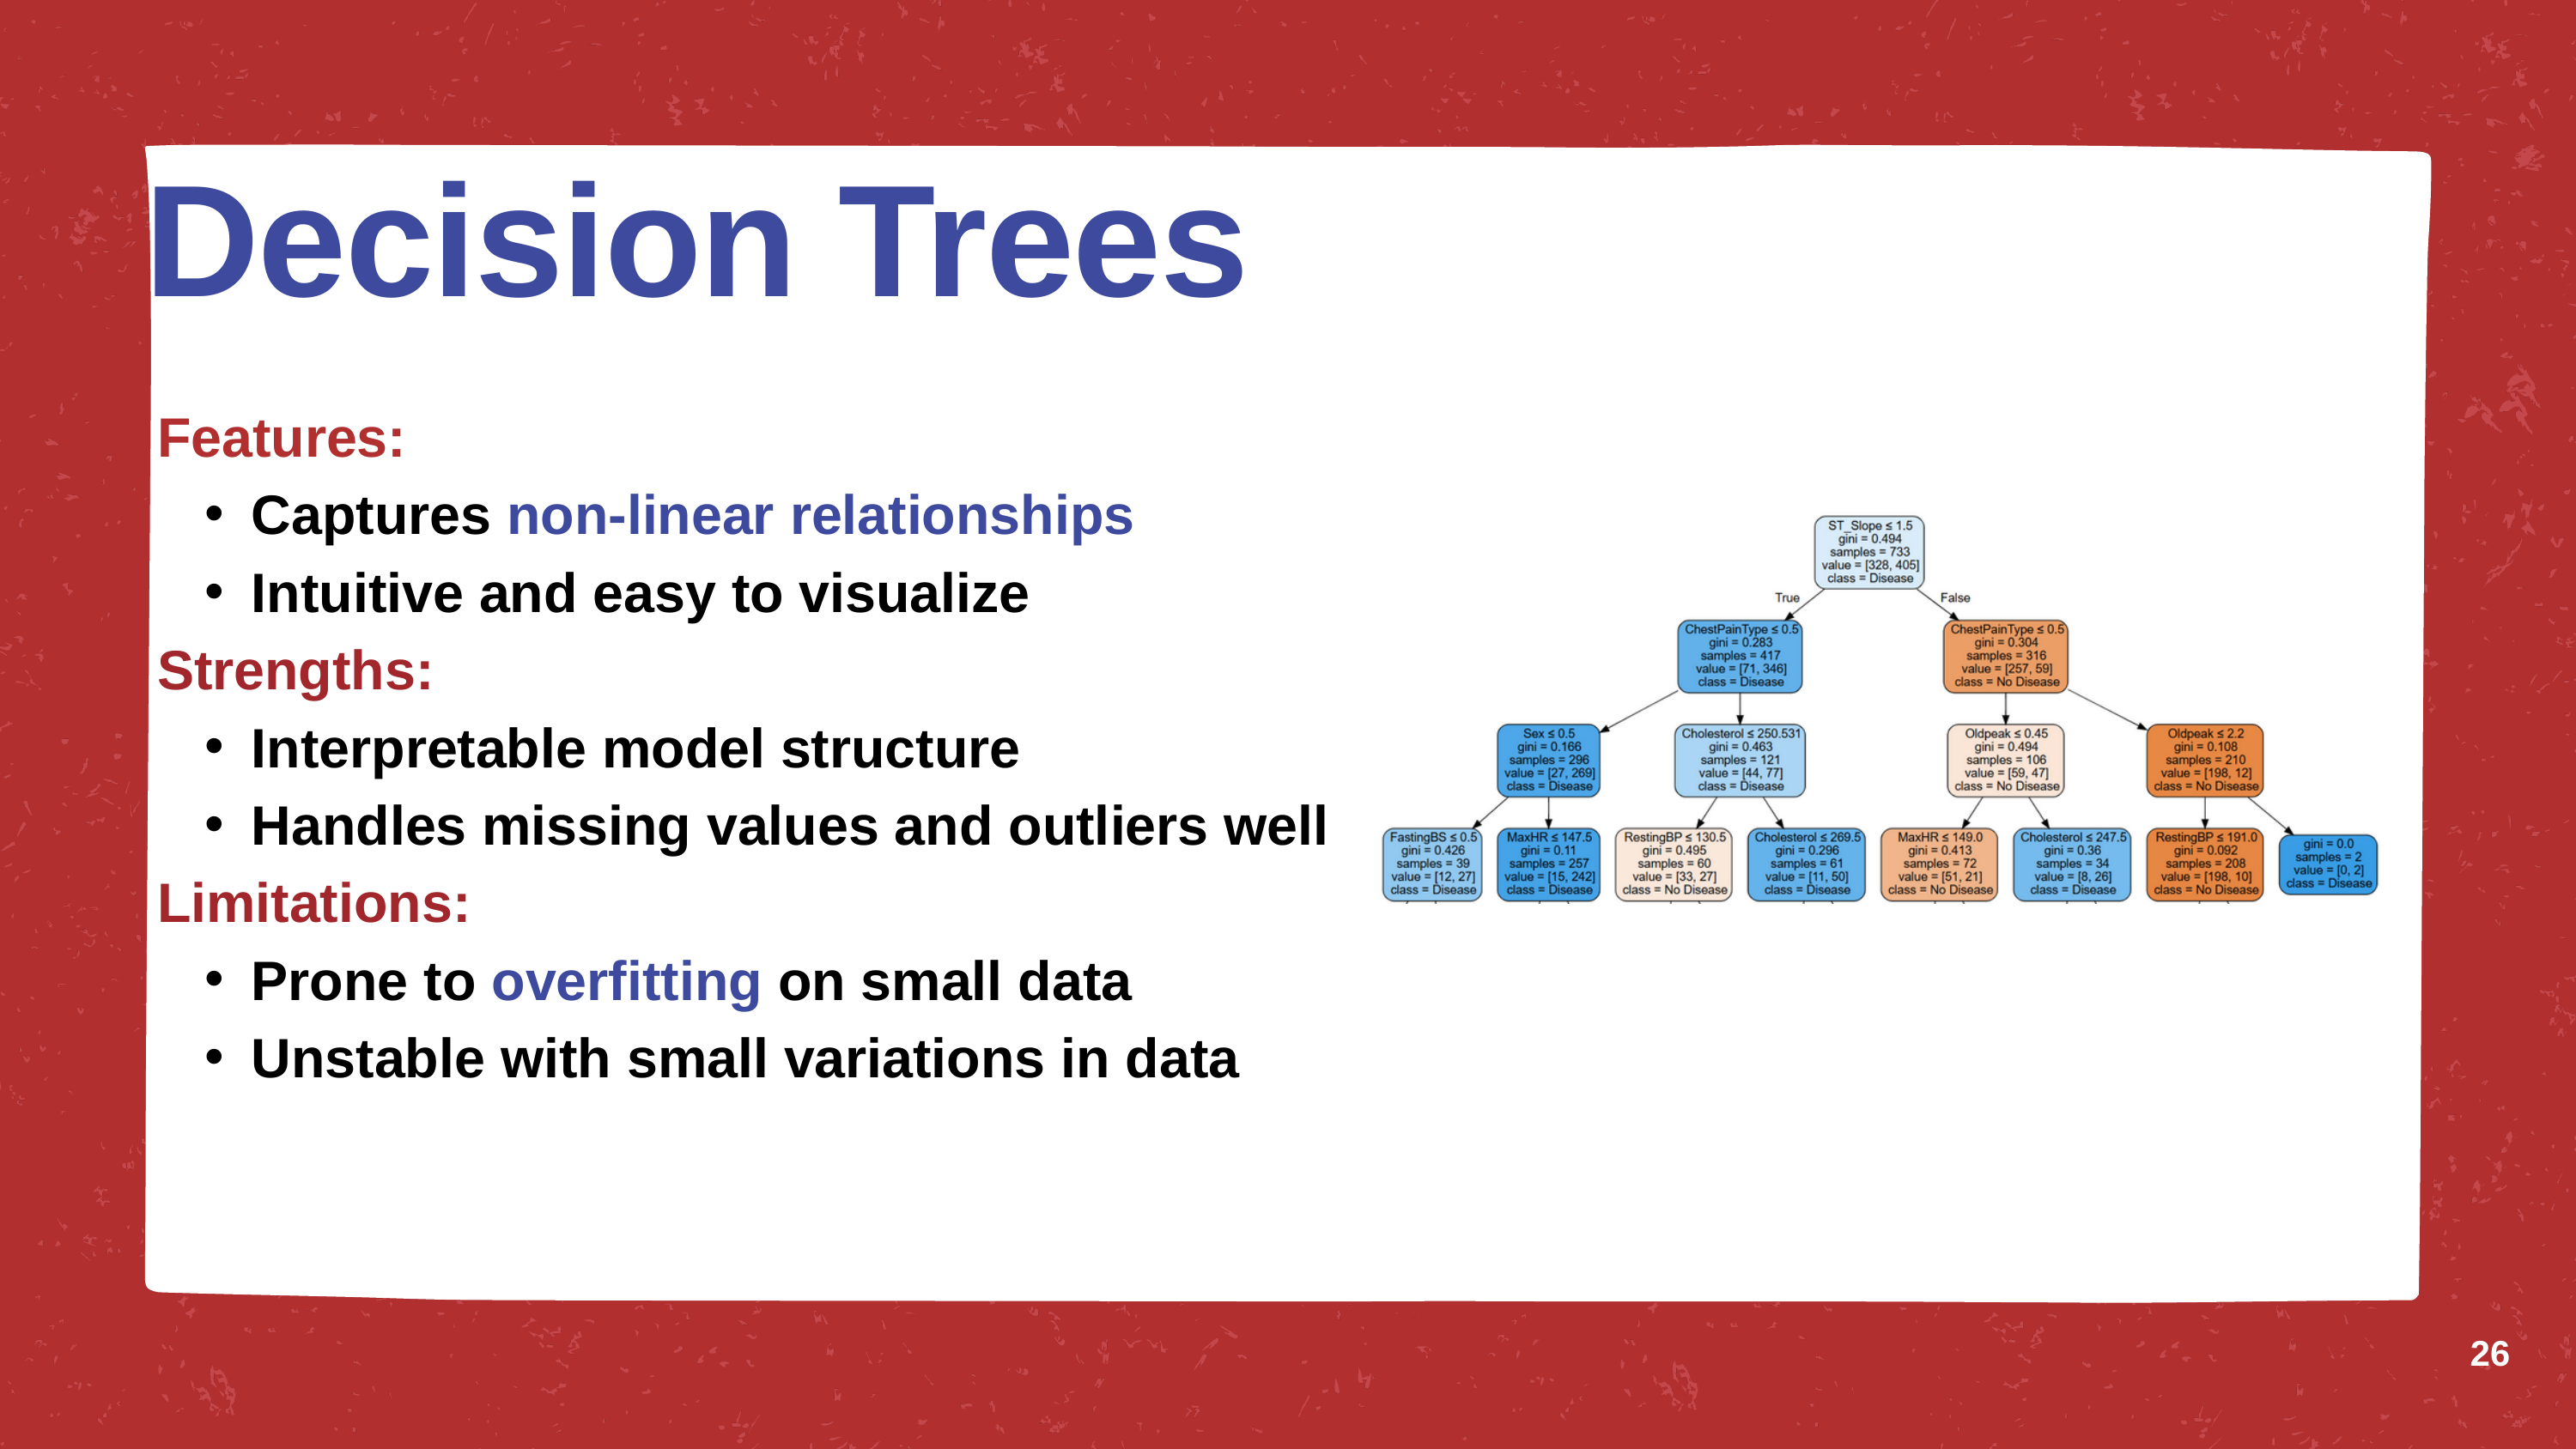

Decision Trees
Features:
Captures non-linear relationships
Intuitive and easy to visualize
Strengths:
Interpretable model structure
Handles missing values and outliers well
Limitations:
Prone to overfitting on small data
Unstable with small variations in data

26